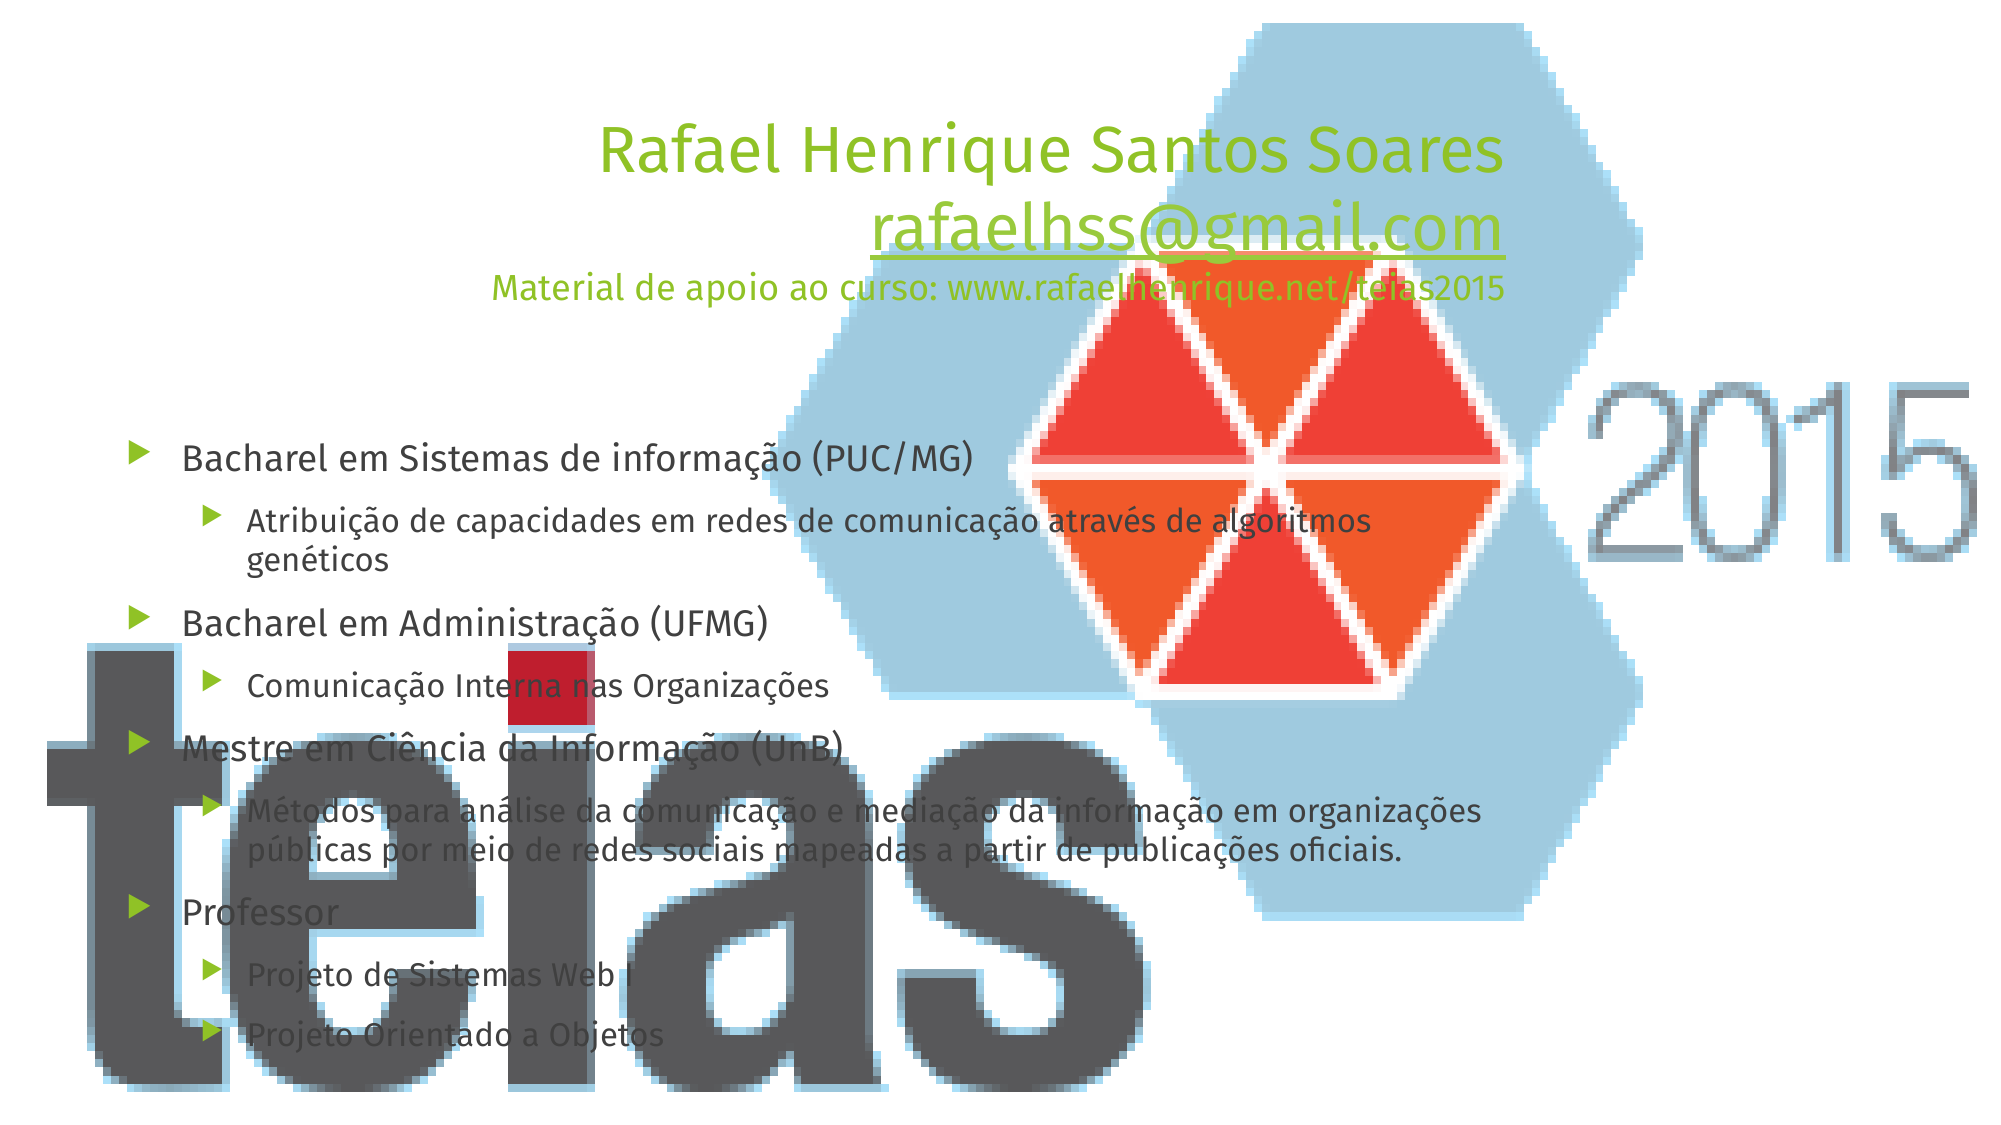

# Rafael Henrique Santos Soares rafaelhss@gmail.com Material de apoio ao curso: www.rafaelhenrique.net/teias2015
Bacharel em Sistemas de informação (PUC/MG)
Atribuição de capacidades em redes de comunicação através de algoritmos genéticos
Bacharel em Administração (UFMG)
Comunicação Interna nas Organizações
Mestre em Ciência da Informação (UnB)
Métodos para análise da comunicação e mediação da informação em organizações públicas por meio de redes sociais mapeadas a partir de publicações oficiais.
Professor
Projeto de Sistemas Web I
Projeto Orientado a Objetos